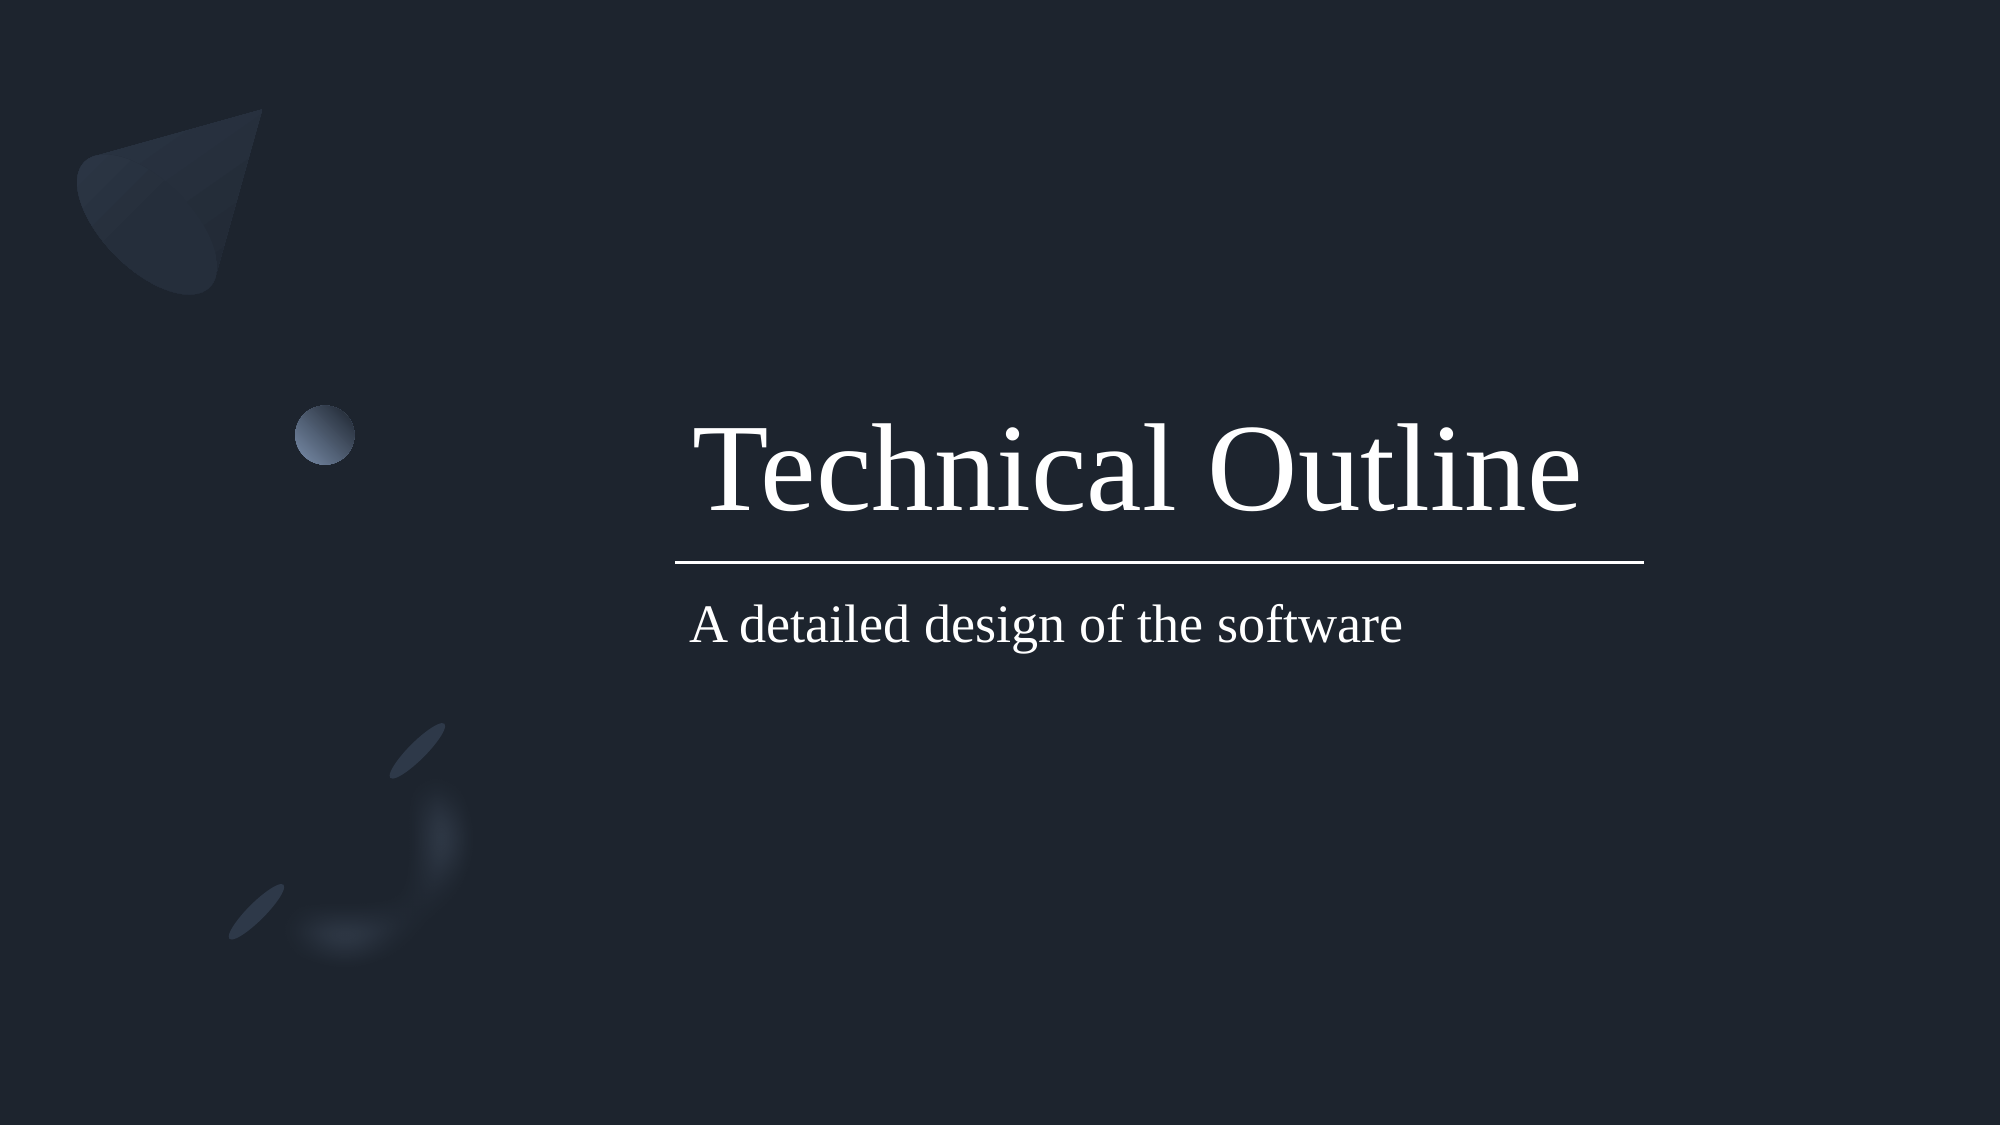

# Technical Outline
A detailed design of the software